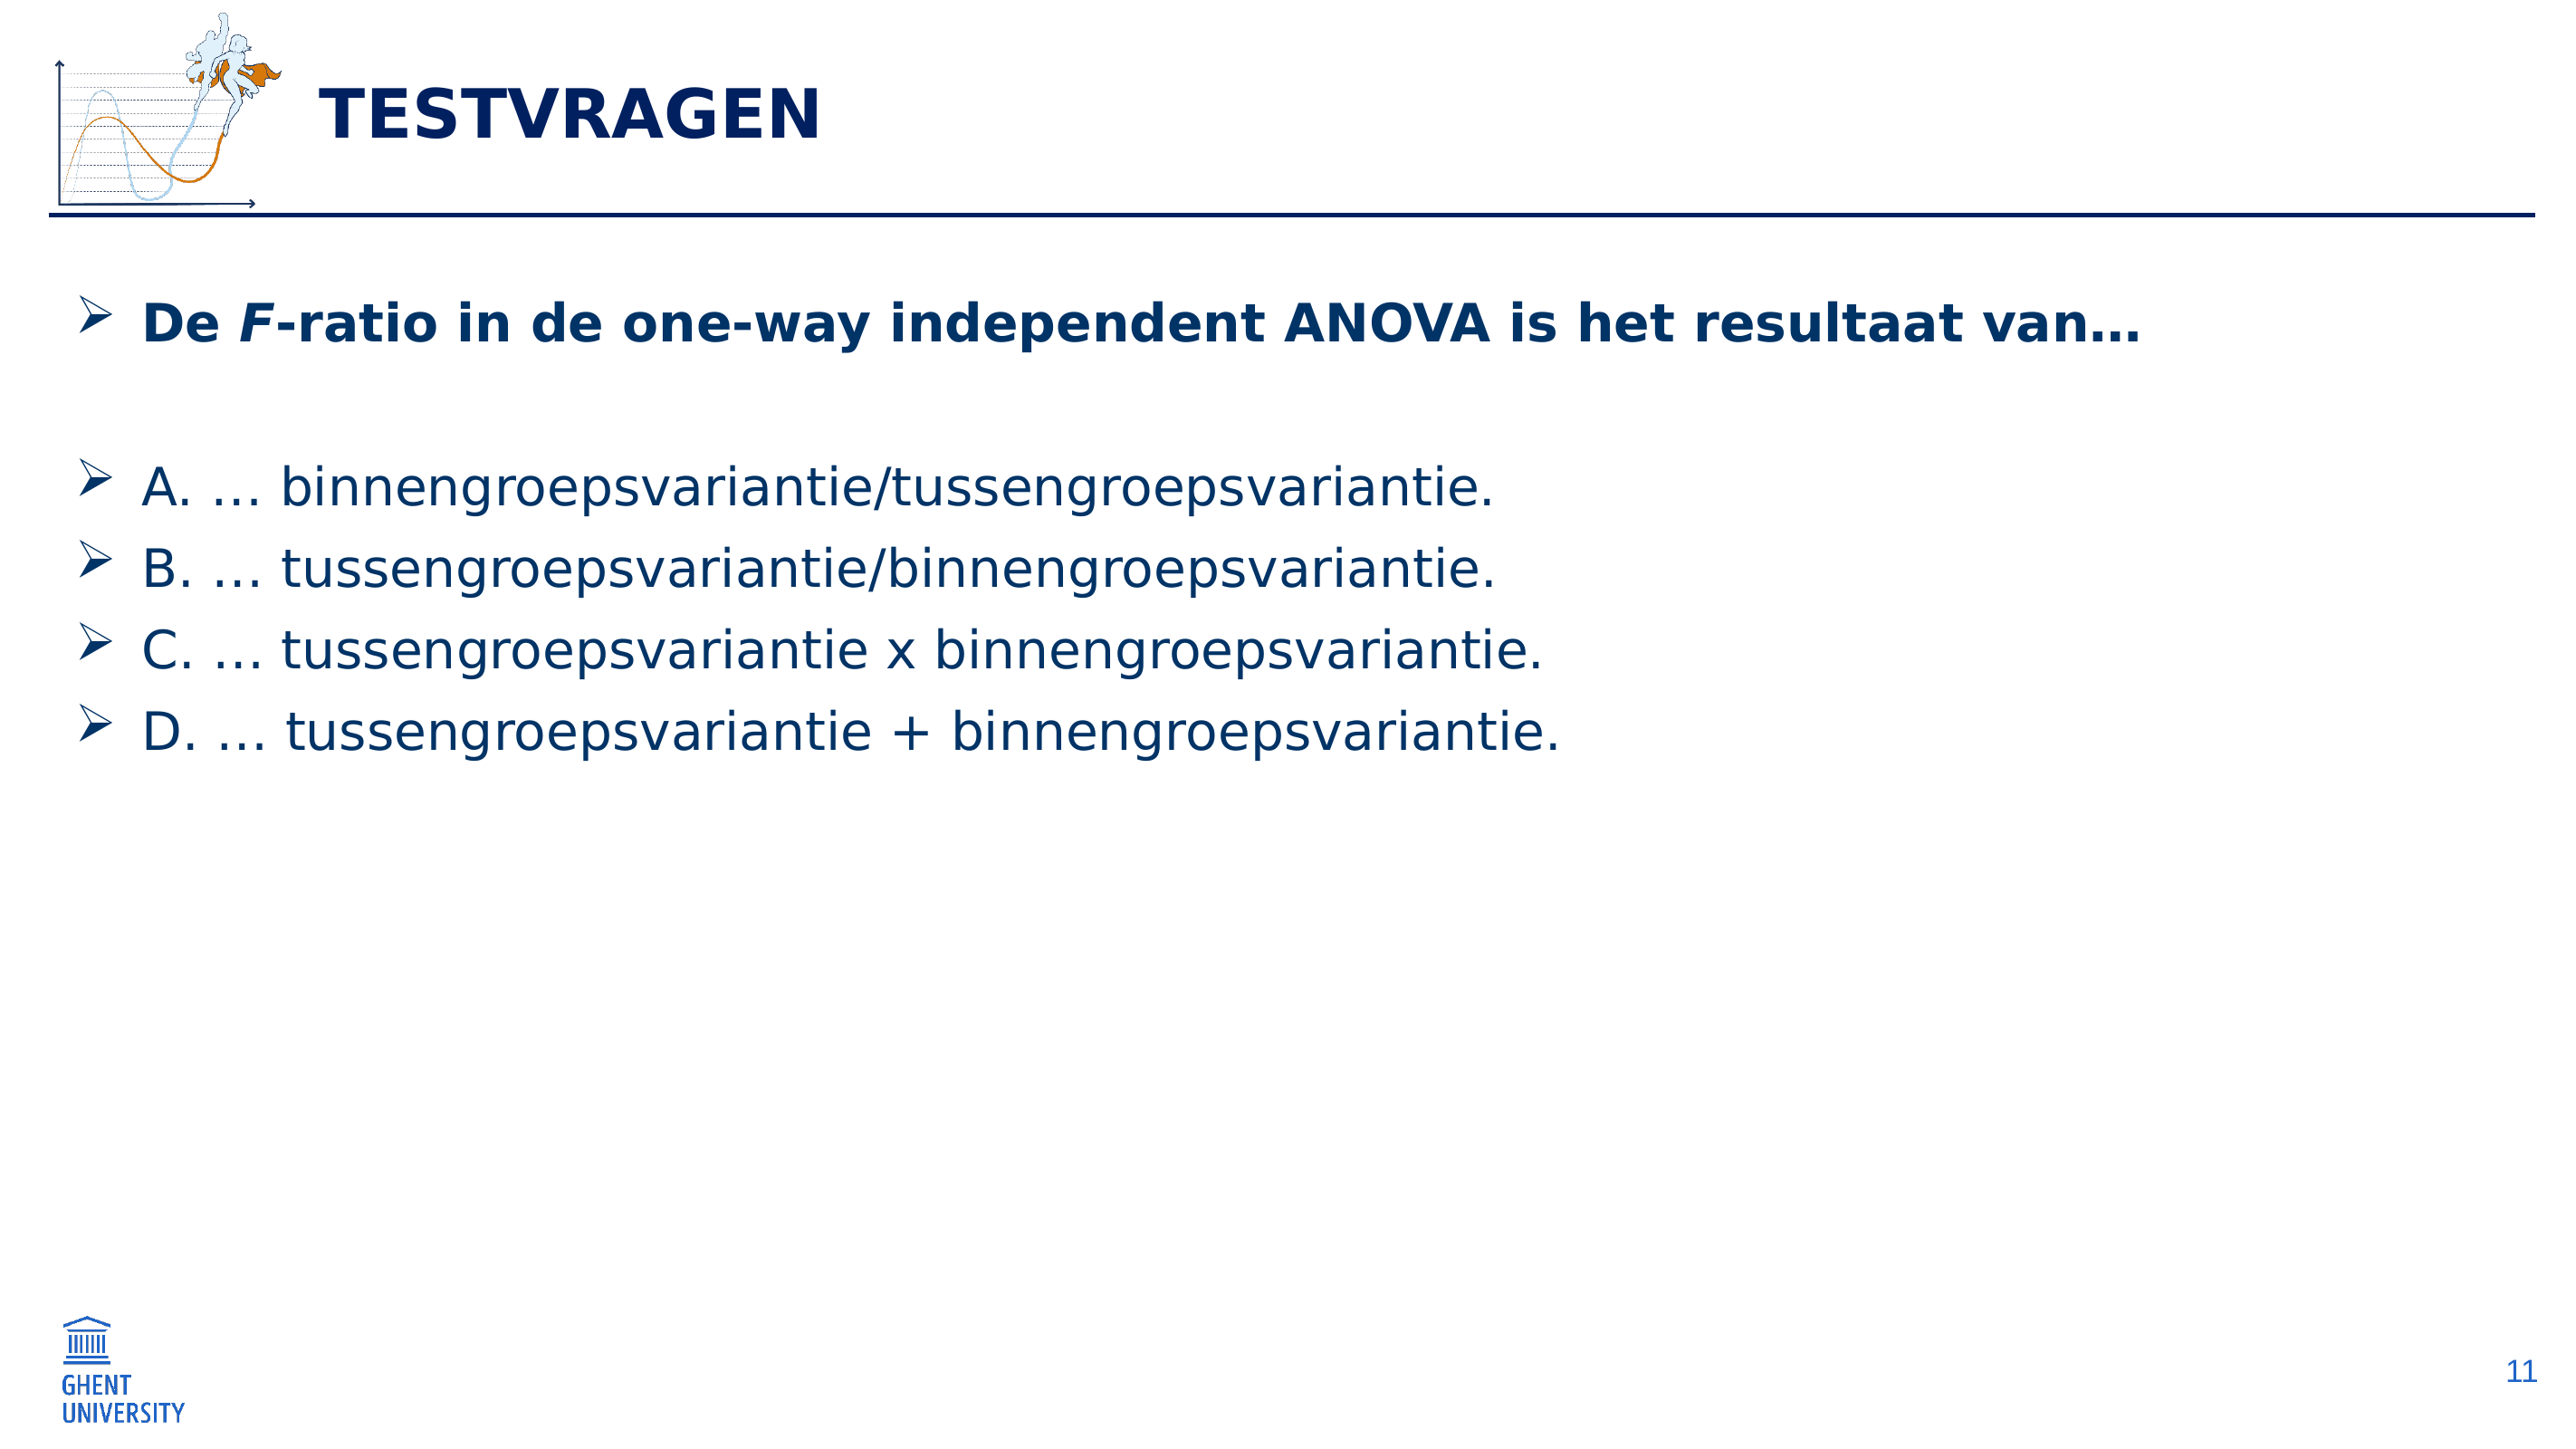

# testvragen
De F-ratio in de one-way independent ANOVA is het resultaat van…

A. … binnengroepsvariantie/tussengroepsvariantie.
B. … tussengroepsvariantie/binnengroepsvariantie.
C. … tussengroepsvariantie x binnengroepsvariantie.
D. … tussengroepsvariantie + binnengroepsvariantie.
11